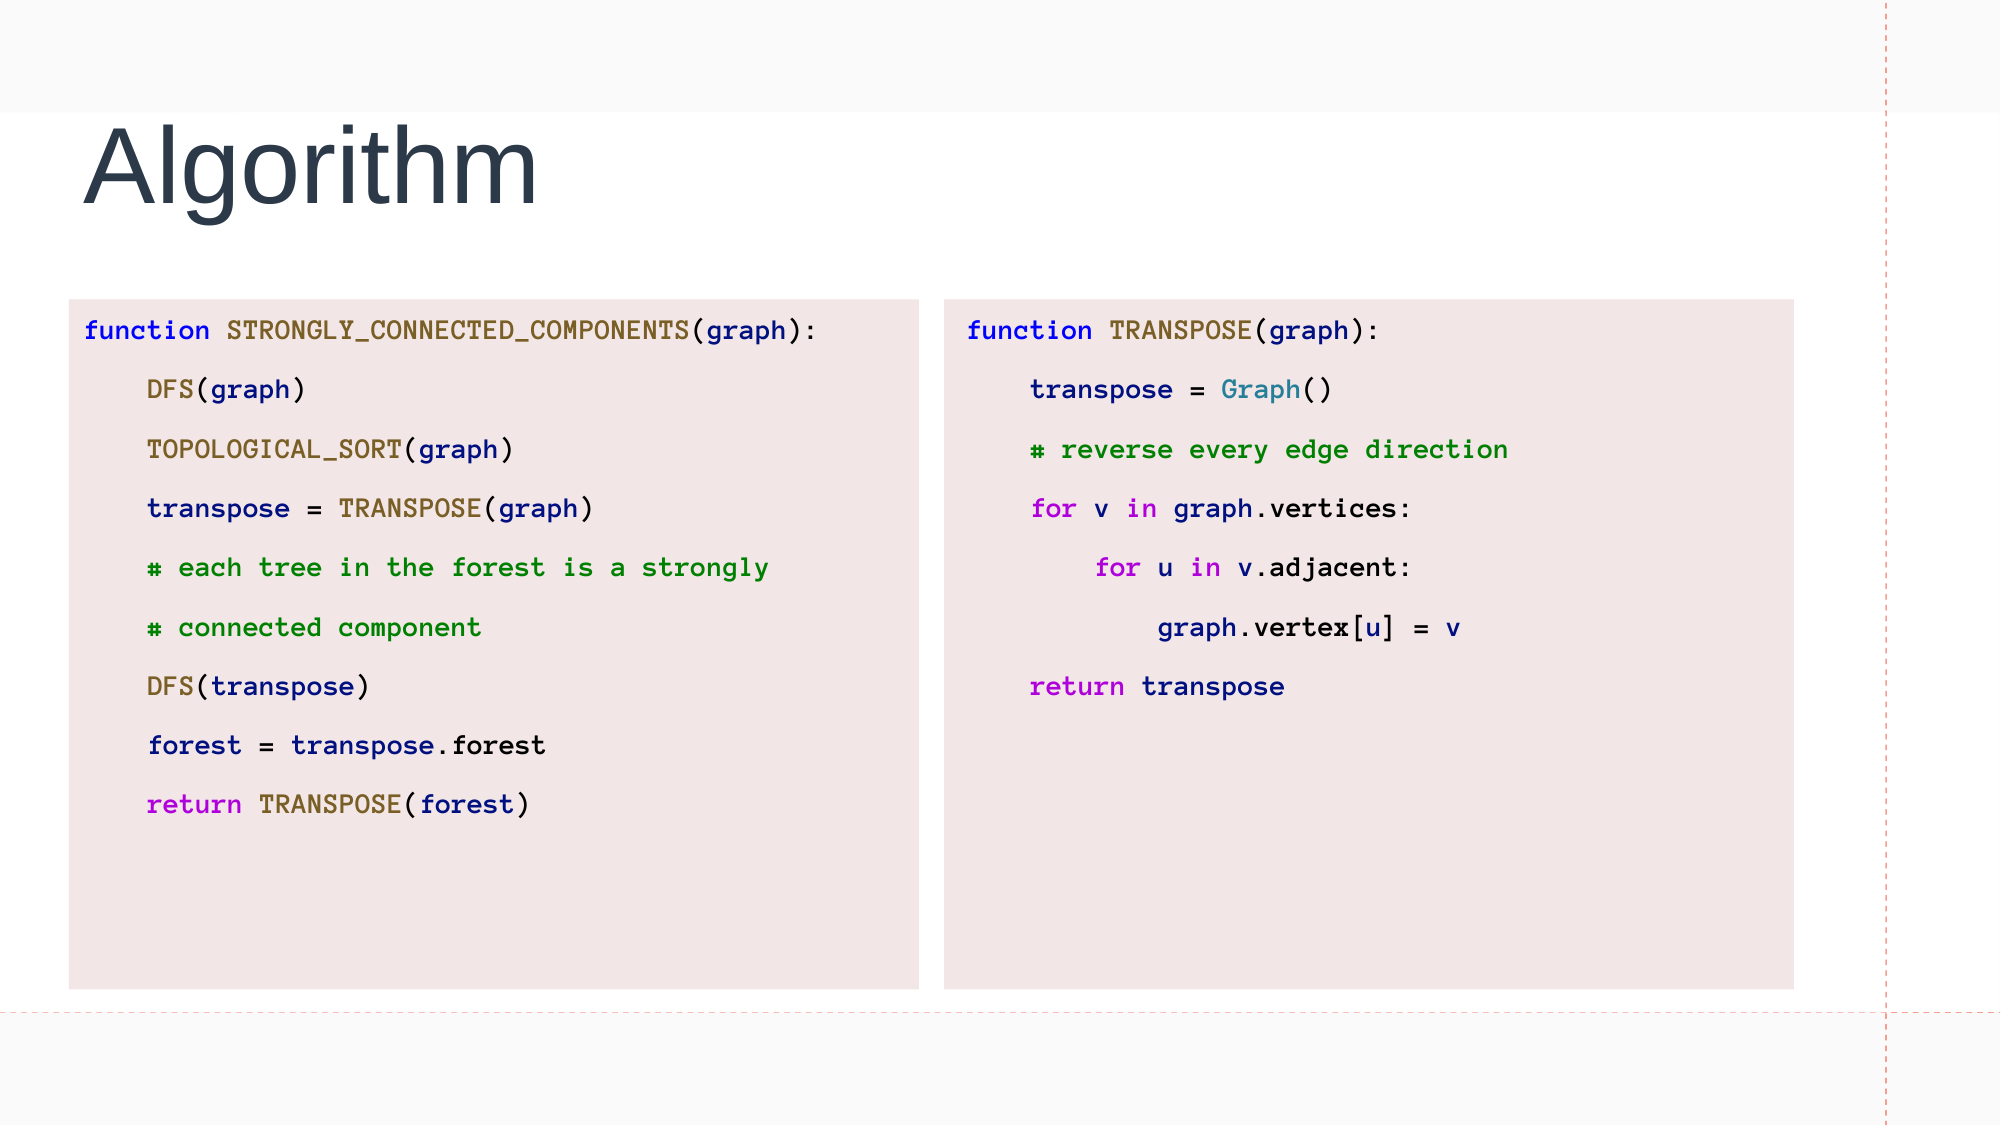

# Algorithm
function STRONGLY_CONNECTED_COMPONENTS(graph):
    DFS(graph)
    TOPOLOGICAL_SORT(graph)
    transpose = TRANSPOSE(graph)
    # each tree in the forest is a strongly
    # connected component
    DFS(transpose)
    forest = transpose.forest
    return TRANSPOSE(forest)
function TRANSPOSE(graph):
    transpose = Graph()
    # reverse every edge direction
    for v in graph.vertices:
        for u in v.adjacent:
            graph.vertex[u] = v
    return transpose